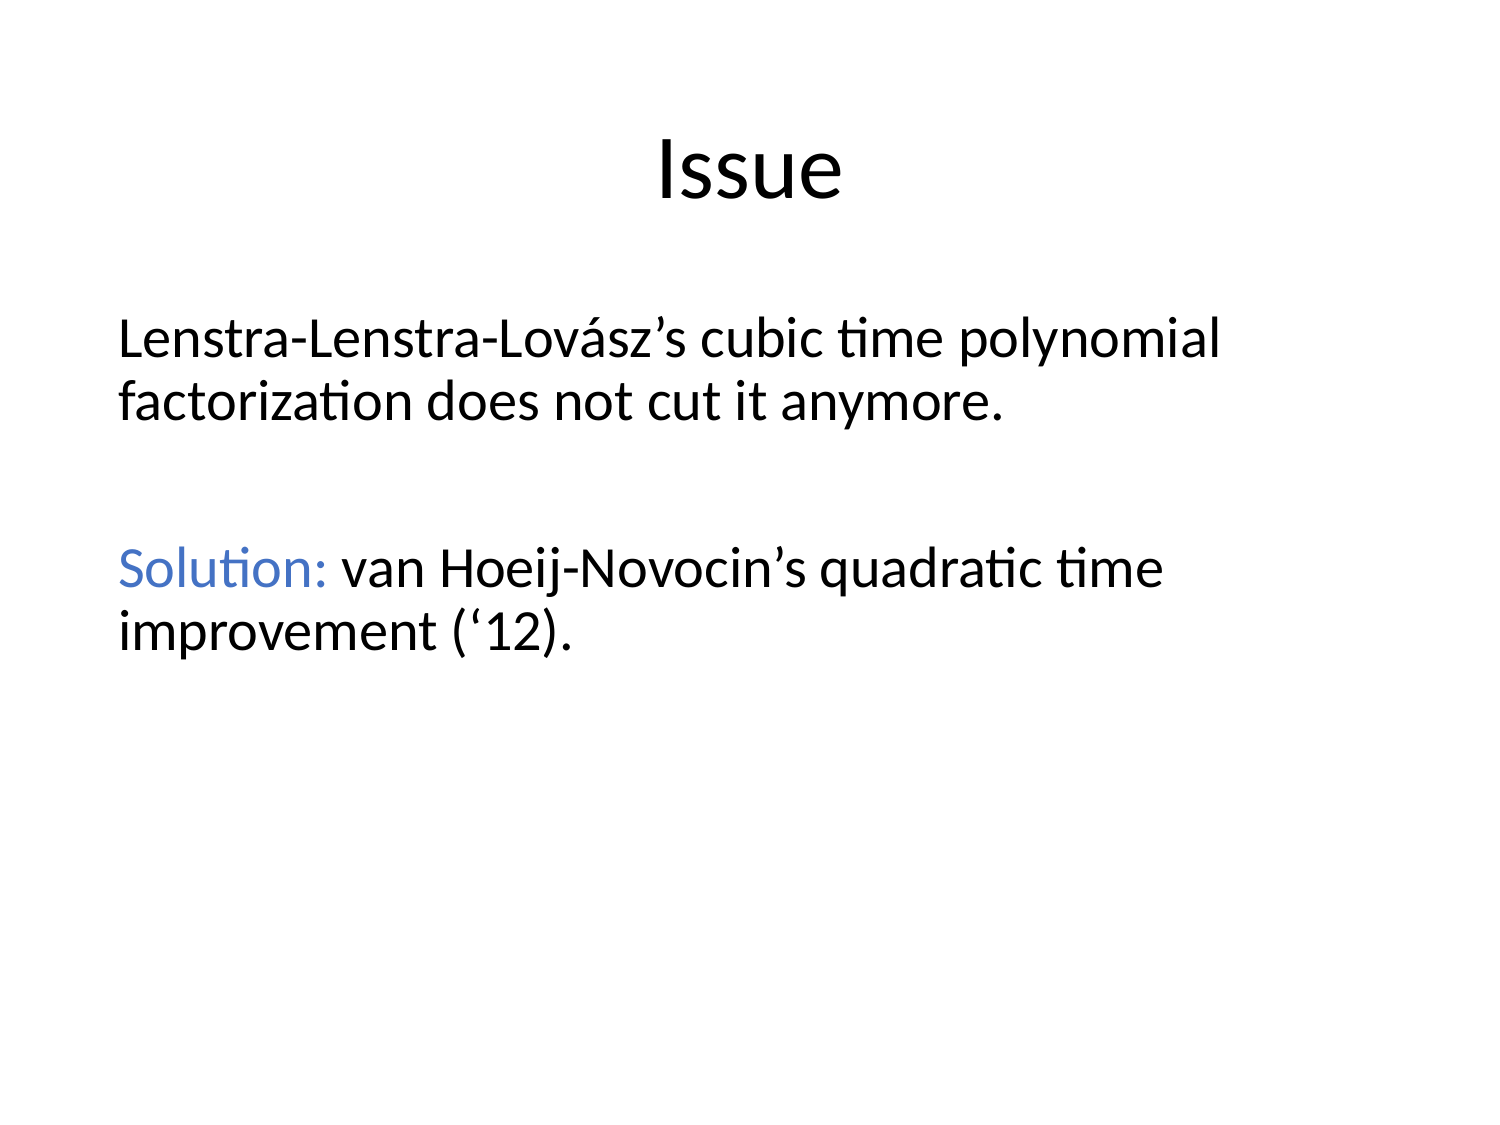

# Issue
Lenstra-Lenstra-Lovász’s cubic time polynomial factorization does not cut it anymore.

Solution: van Hoeij-Novocin’s quadratic time improvement (‘12).